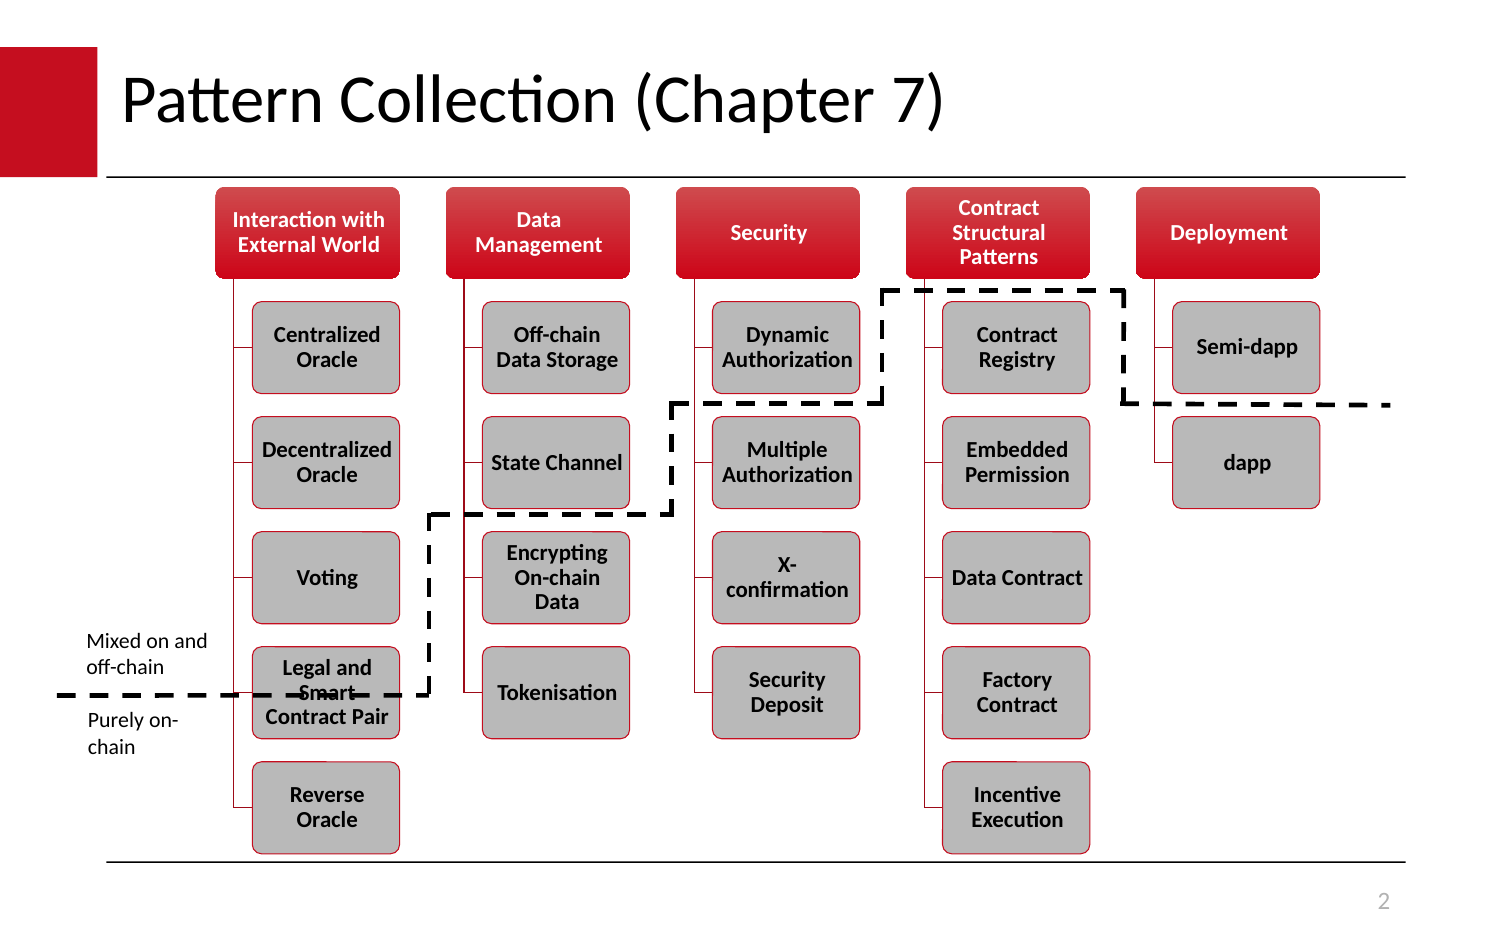

# Pattern Collection (Chapter 7)
Interaction with External World
Centralized Oracle
Decentralized Oracle
Voting
Legal and Smart Contract Pair
Reverse Oracle
Data Management
Off-chain Data Storage
State Channel
Encrypting On-chain Data
Tokenisation
Security
Dynamic Authorization
Multiple Authorization
X-confirmation
Security Deposit
Contract Structural Patterns
Contract Registry
Embedded Permission
Data Contract
Factory Contract
Incentive Execution
Deployment
Semi-dapp
dapp
Mixed on and off-chain
Purely on-chain
2